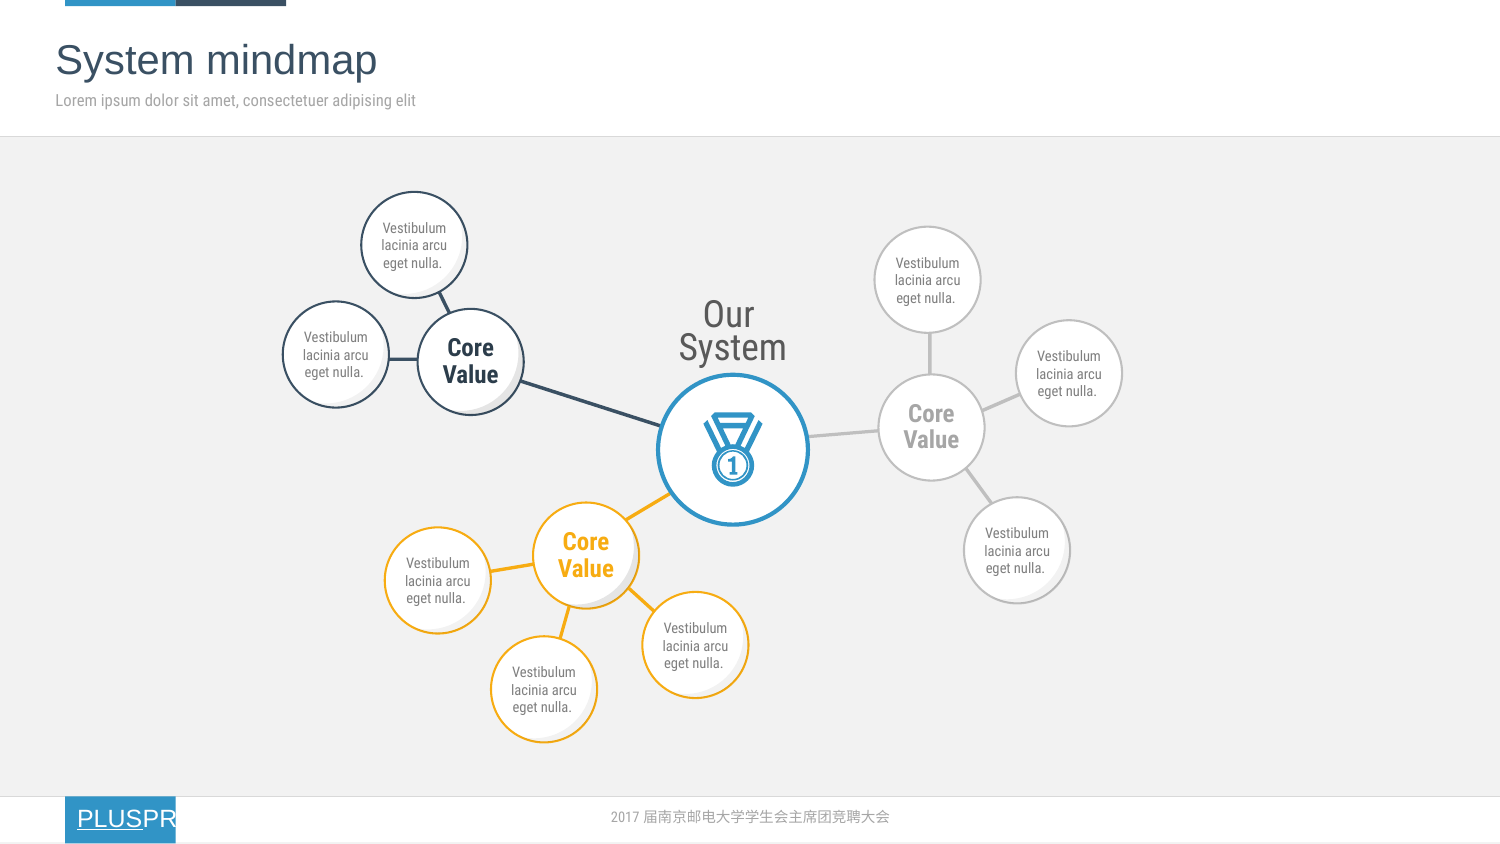

# System mindmap
Lorem ipsum dolor sit amet, consectetuer adipising elit

Vestibulum lacinia arcu eget nulla.

Vestibulum lacinia arcu eget nulla.

Core Value

Vestibulum lacinia arcu eget nulla.

Vestibulum lacinia arcu eget nulla.

Core Value

Vestibulum lacinia arcu eget nulla.

Our
System

Core Value

Vestibulum lacinia arcu eget nulla.

Vestibulum lacinia arcu eget nulla.

Vestibulum lacinia arcu eget nulla.